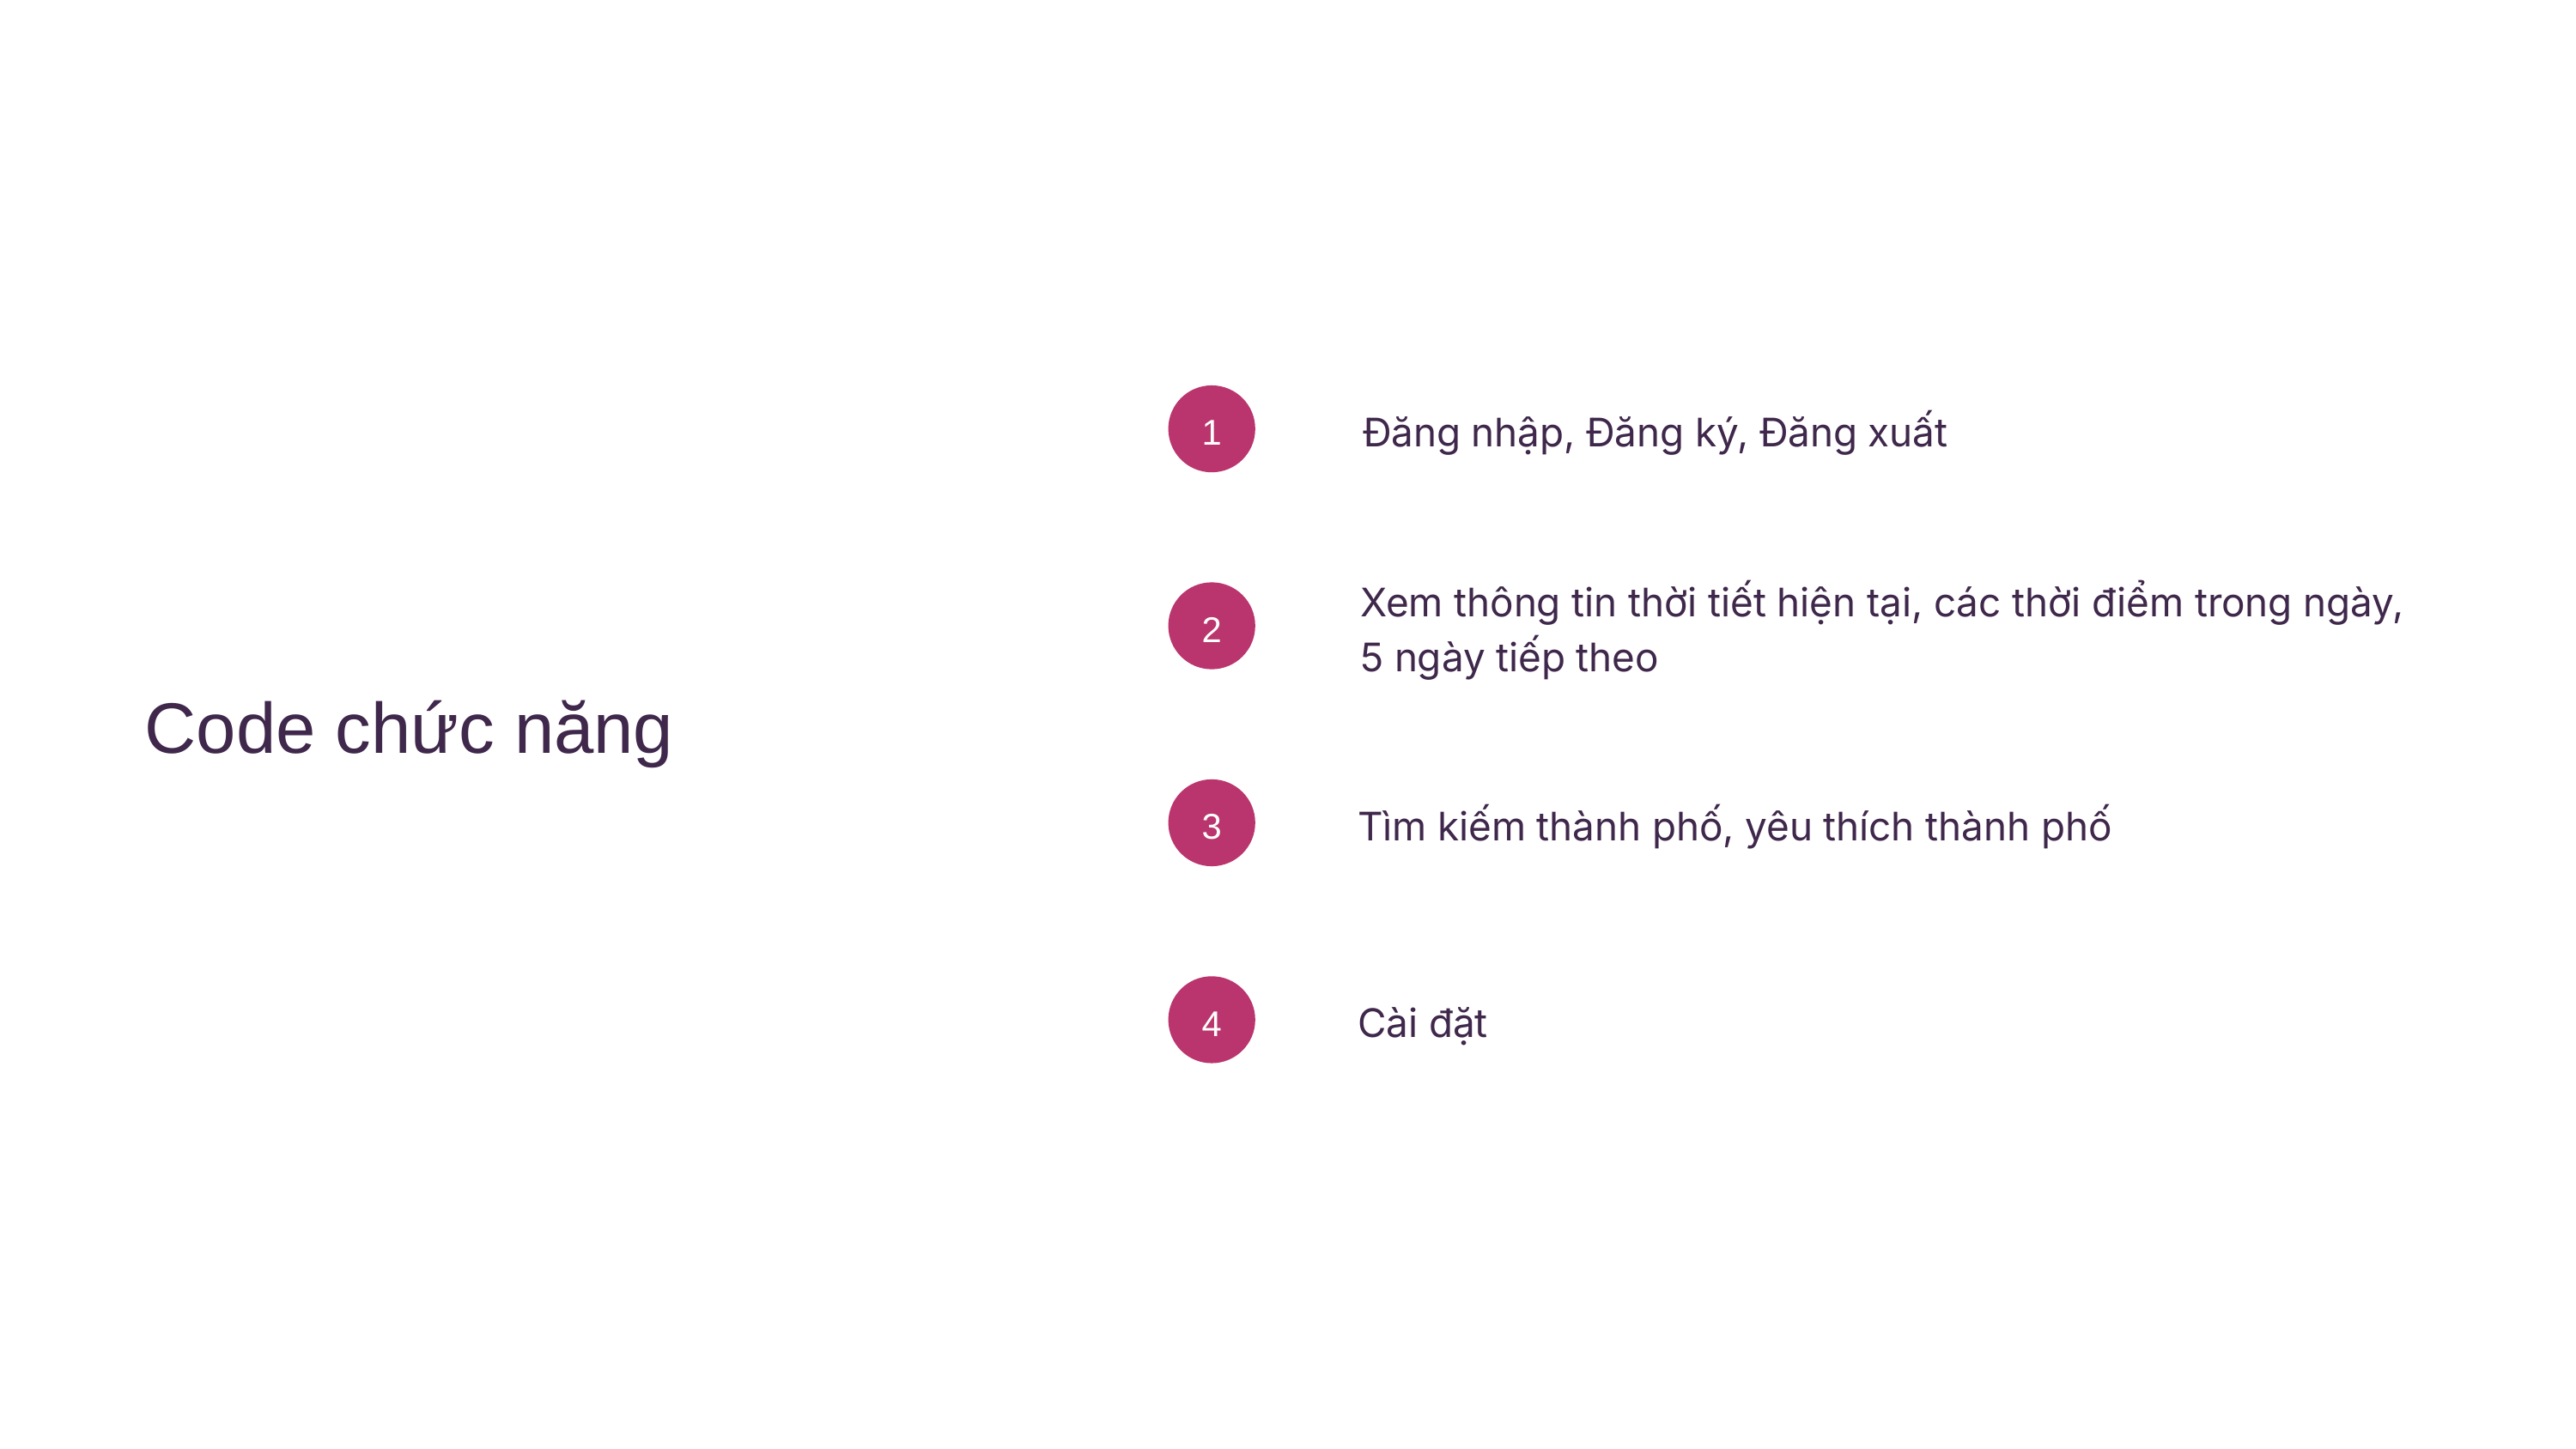

1
Đăng nhập, Đăng ký, Đăng xuất
Xem thông tin thời tiết hiện tại, các thời điểm trong ngày, 5 ngày tiếp theo

2
Code chức năng

3
Tìm kiếm thành phố, yêu thích thành phố

4
Cài đặt